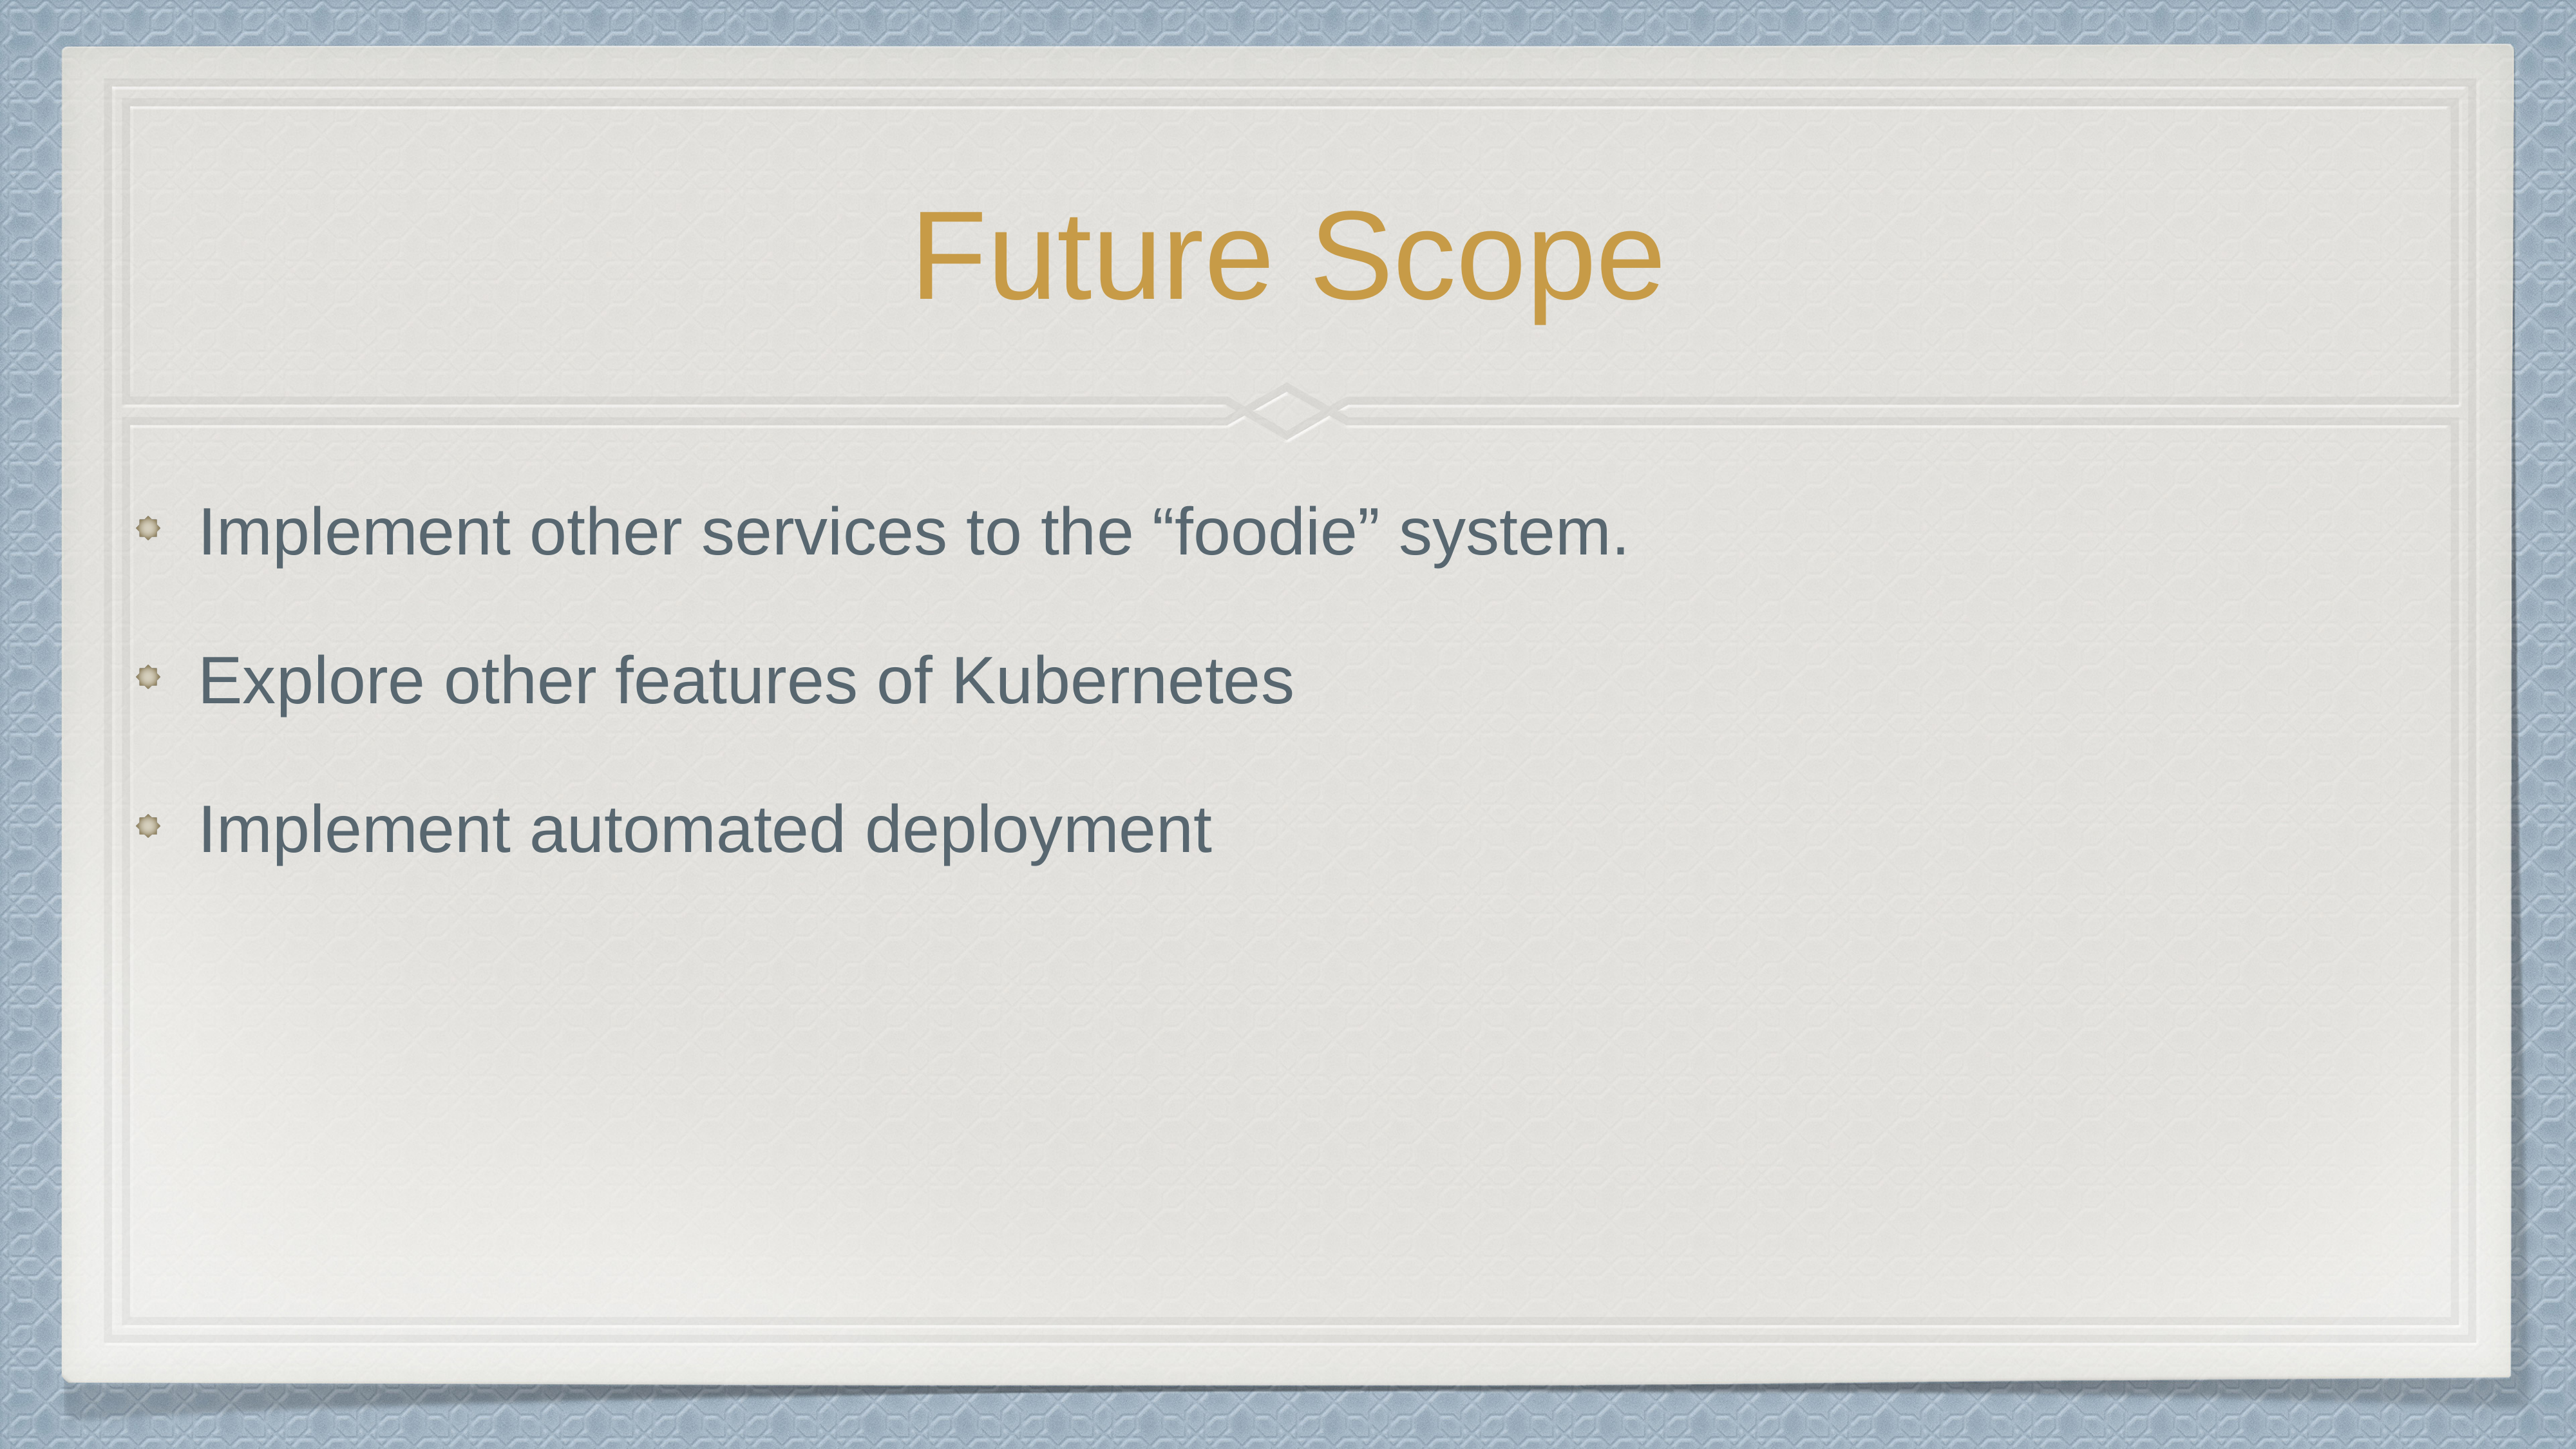

# Future Scope
Implement other services to the “foodie” system.
Explore other features of Kubernetes
Implement automated deployment